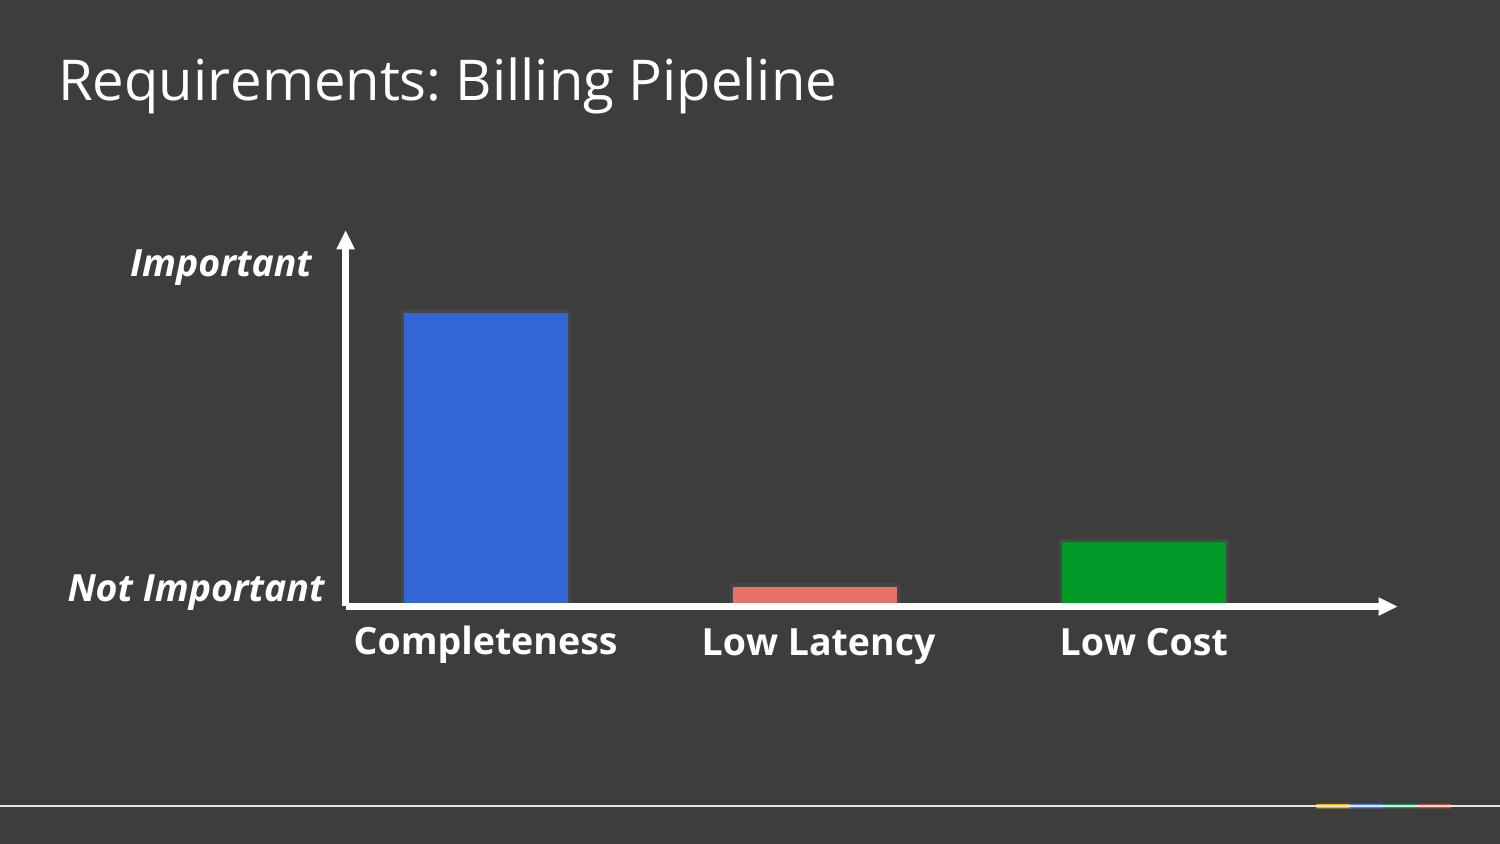

Requirements: Billing Pipeline
Important

Not Important

Completeness
Low Latency
Low Cost